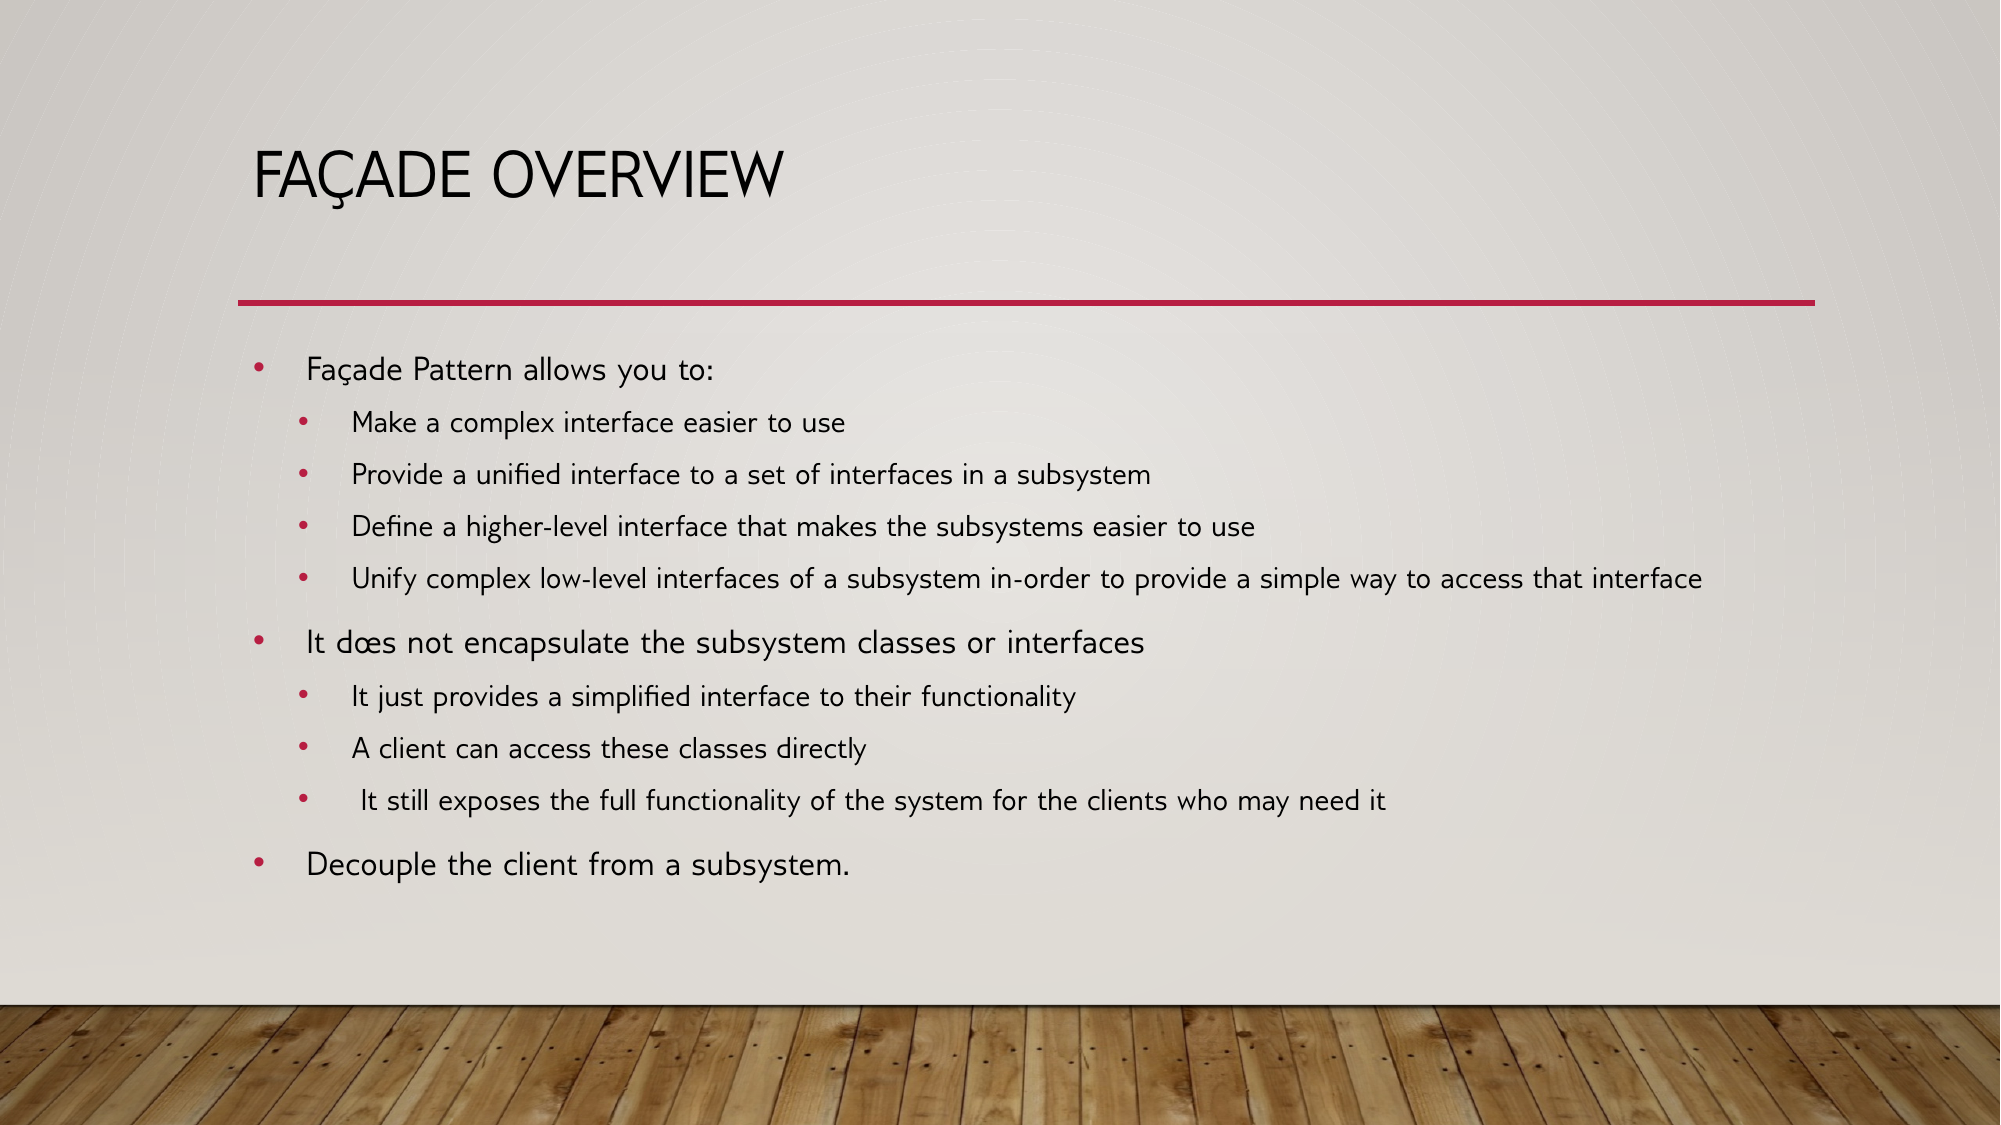

# Façade Overview
Façade Pattern allows you to:
Make a complex interface easier to use
Provide a unified interface to a set of interfaces in a subsystem
Define a higher-level interface that makes the subsystems easier to use
Unify complex low-level interfaces of a subsystem in-order to provide a simple way to access that interface
It does not encapsulate the subsystem classes or interfaces
It just provides a simplified interface to their functionality
A client can access these classes directly
 It still exposes the full functionality of the system for the clients who may need it
Decouple the client from a subsystem.